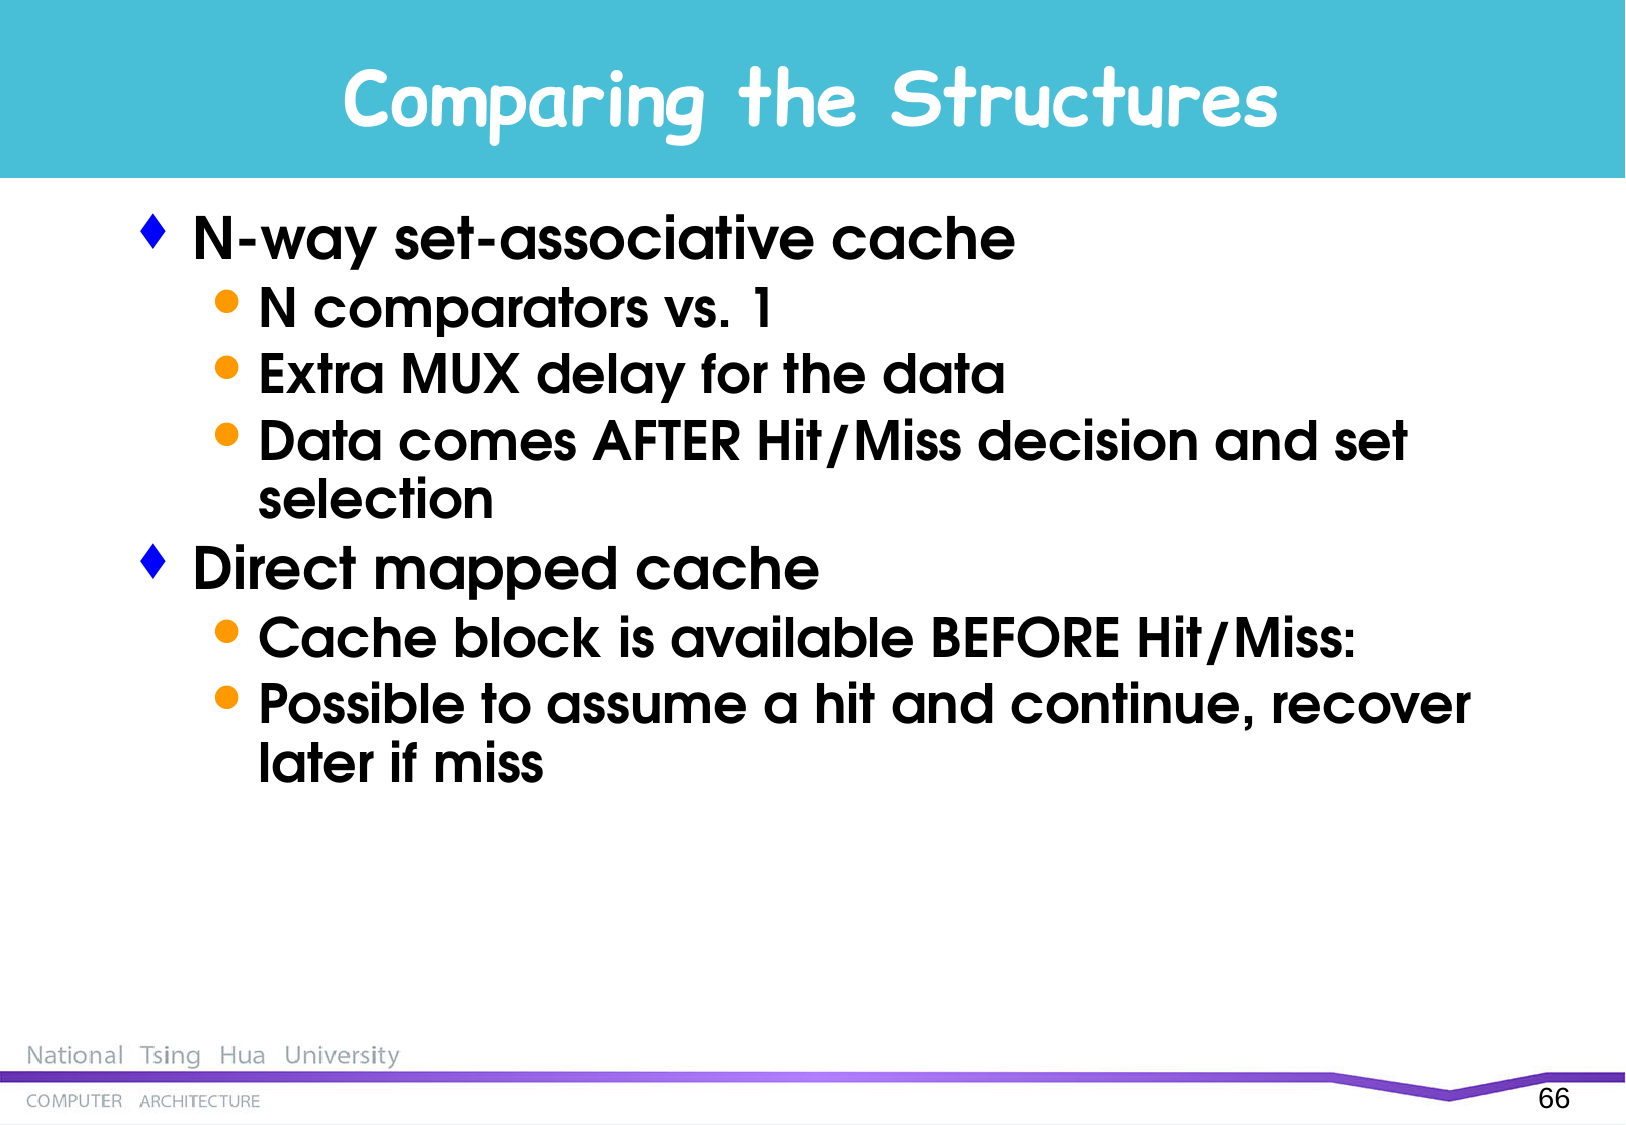

# Comparing the Structures
N-way set-associative cache
N comparators vs. 1
Extra MUX delay for the data
Data comes AFTER Hit/Miss decision and set selection
Direct mapped cache
Cache block is available BEFORE Hit/Miss:
Possible to assume a hit and continue, recover later if miss
66